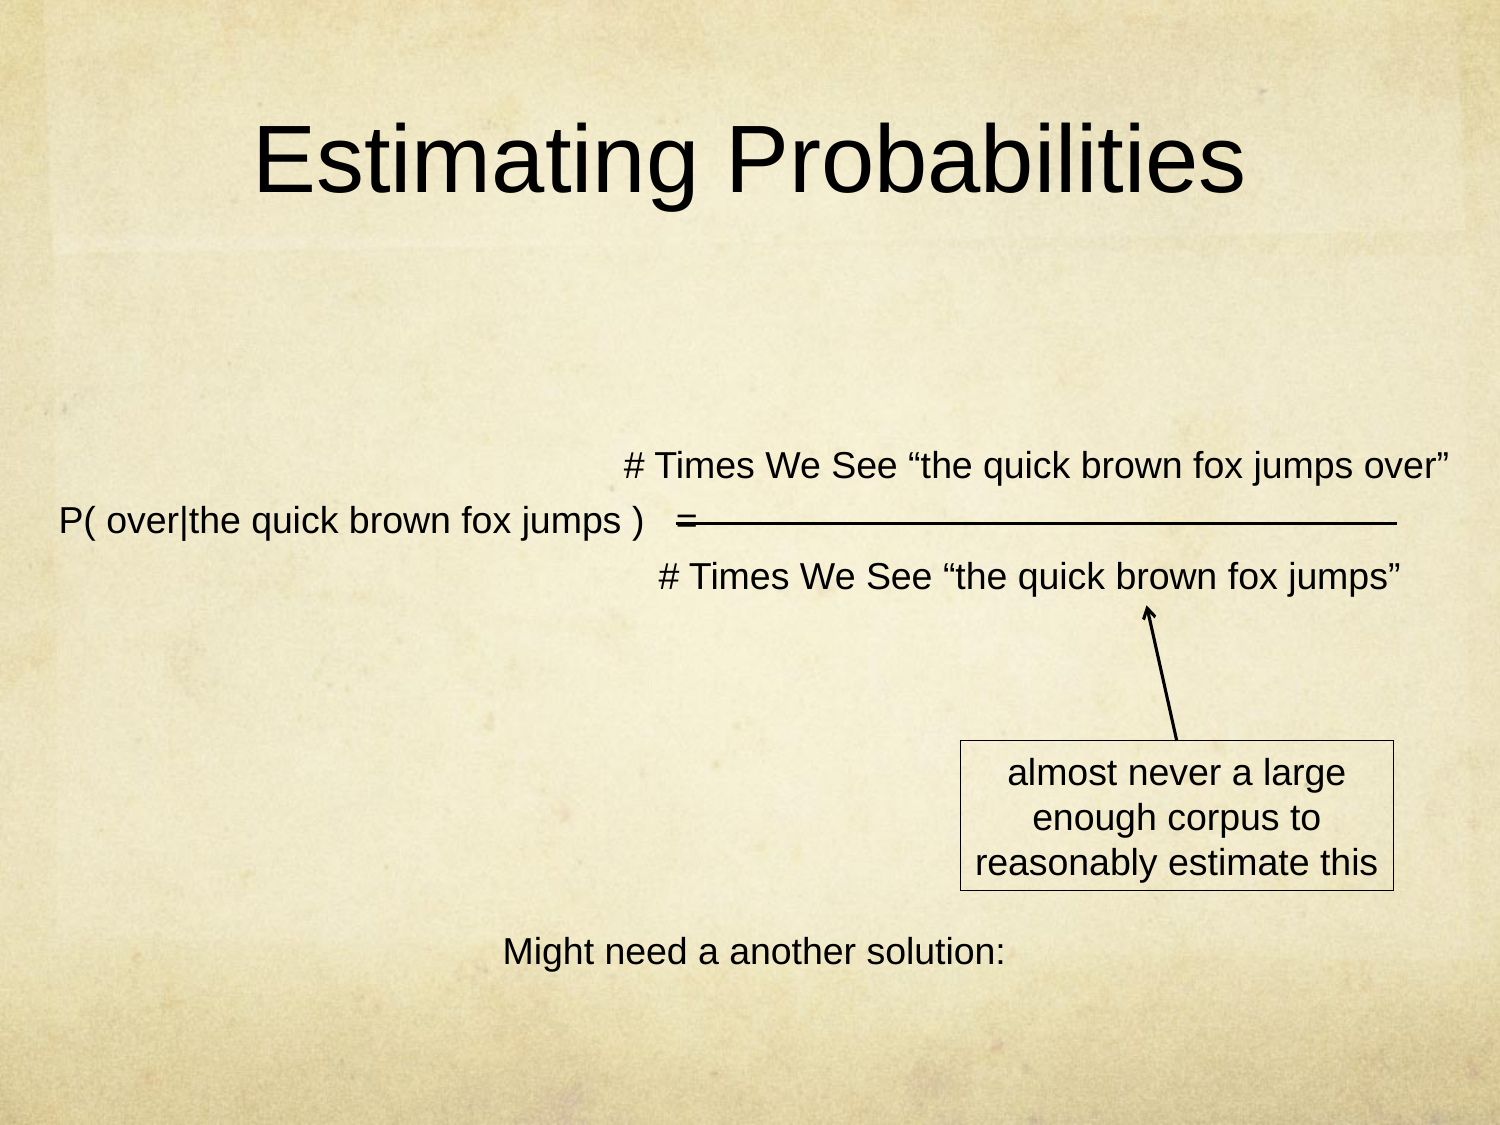

# Estimating Probabilities

P( over|the quick brown fox jumps )   =
# Times We See “the quick brown fox jumps over”
# Times We See “the quick brown fox jumps”
almost never a large
enough corpus to
reasonably estimate this
Might need a another solution: